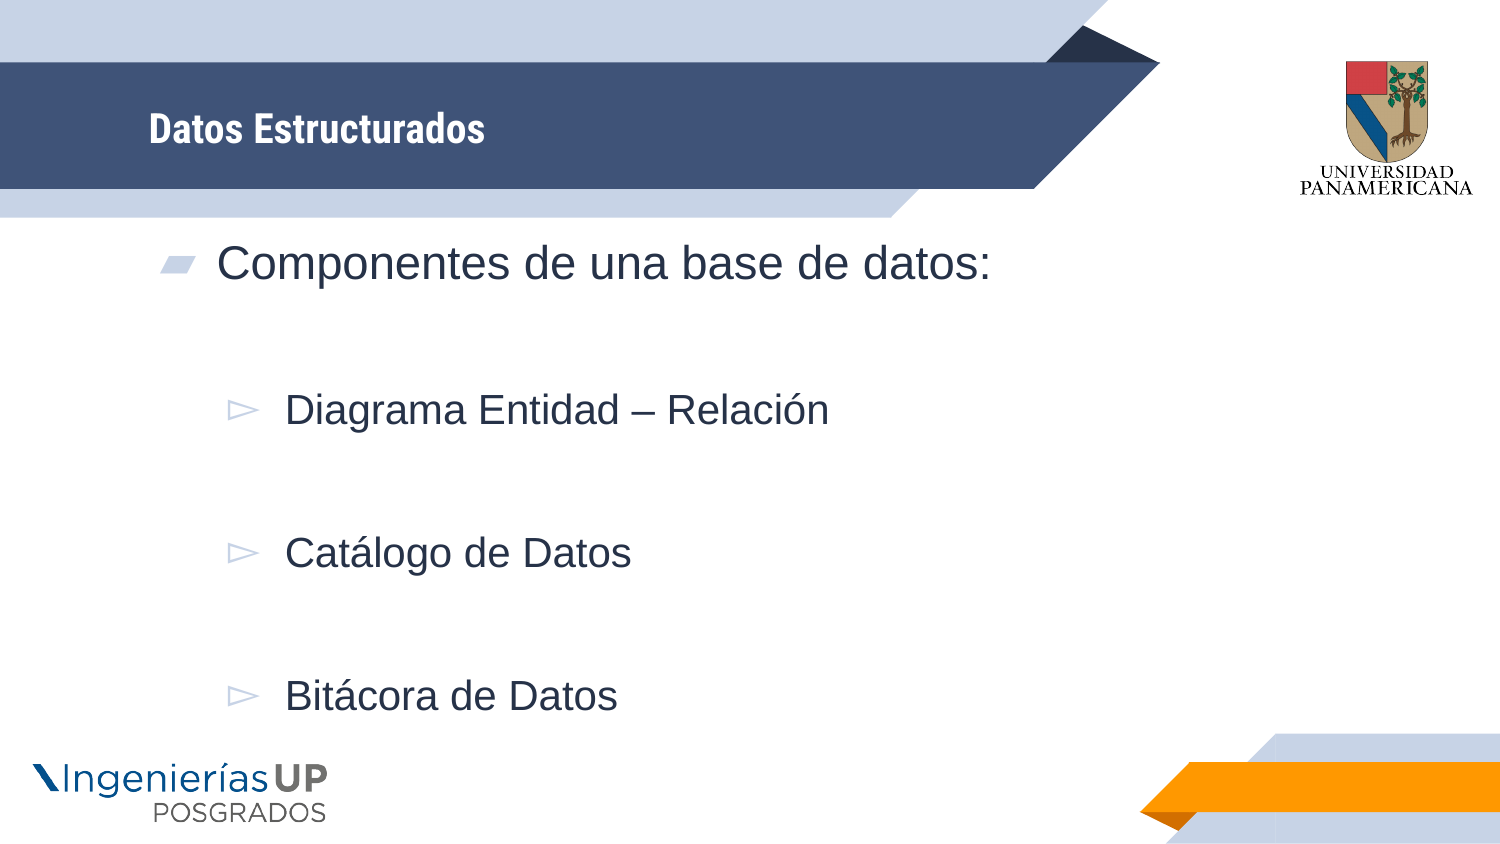

# Datos Estructurados
Componentes de una base de datos:

Diagrama Entidad – Relación

Catálogo de Datos

Bitácora de Datos